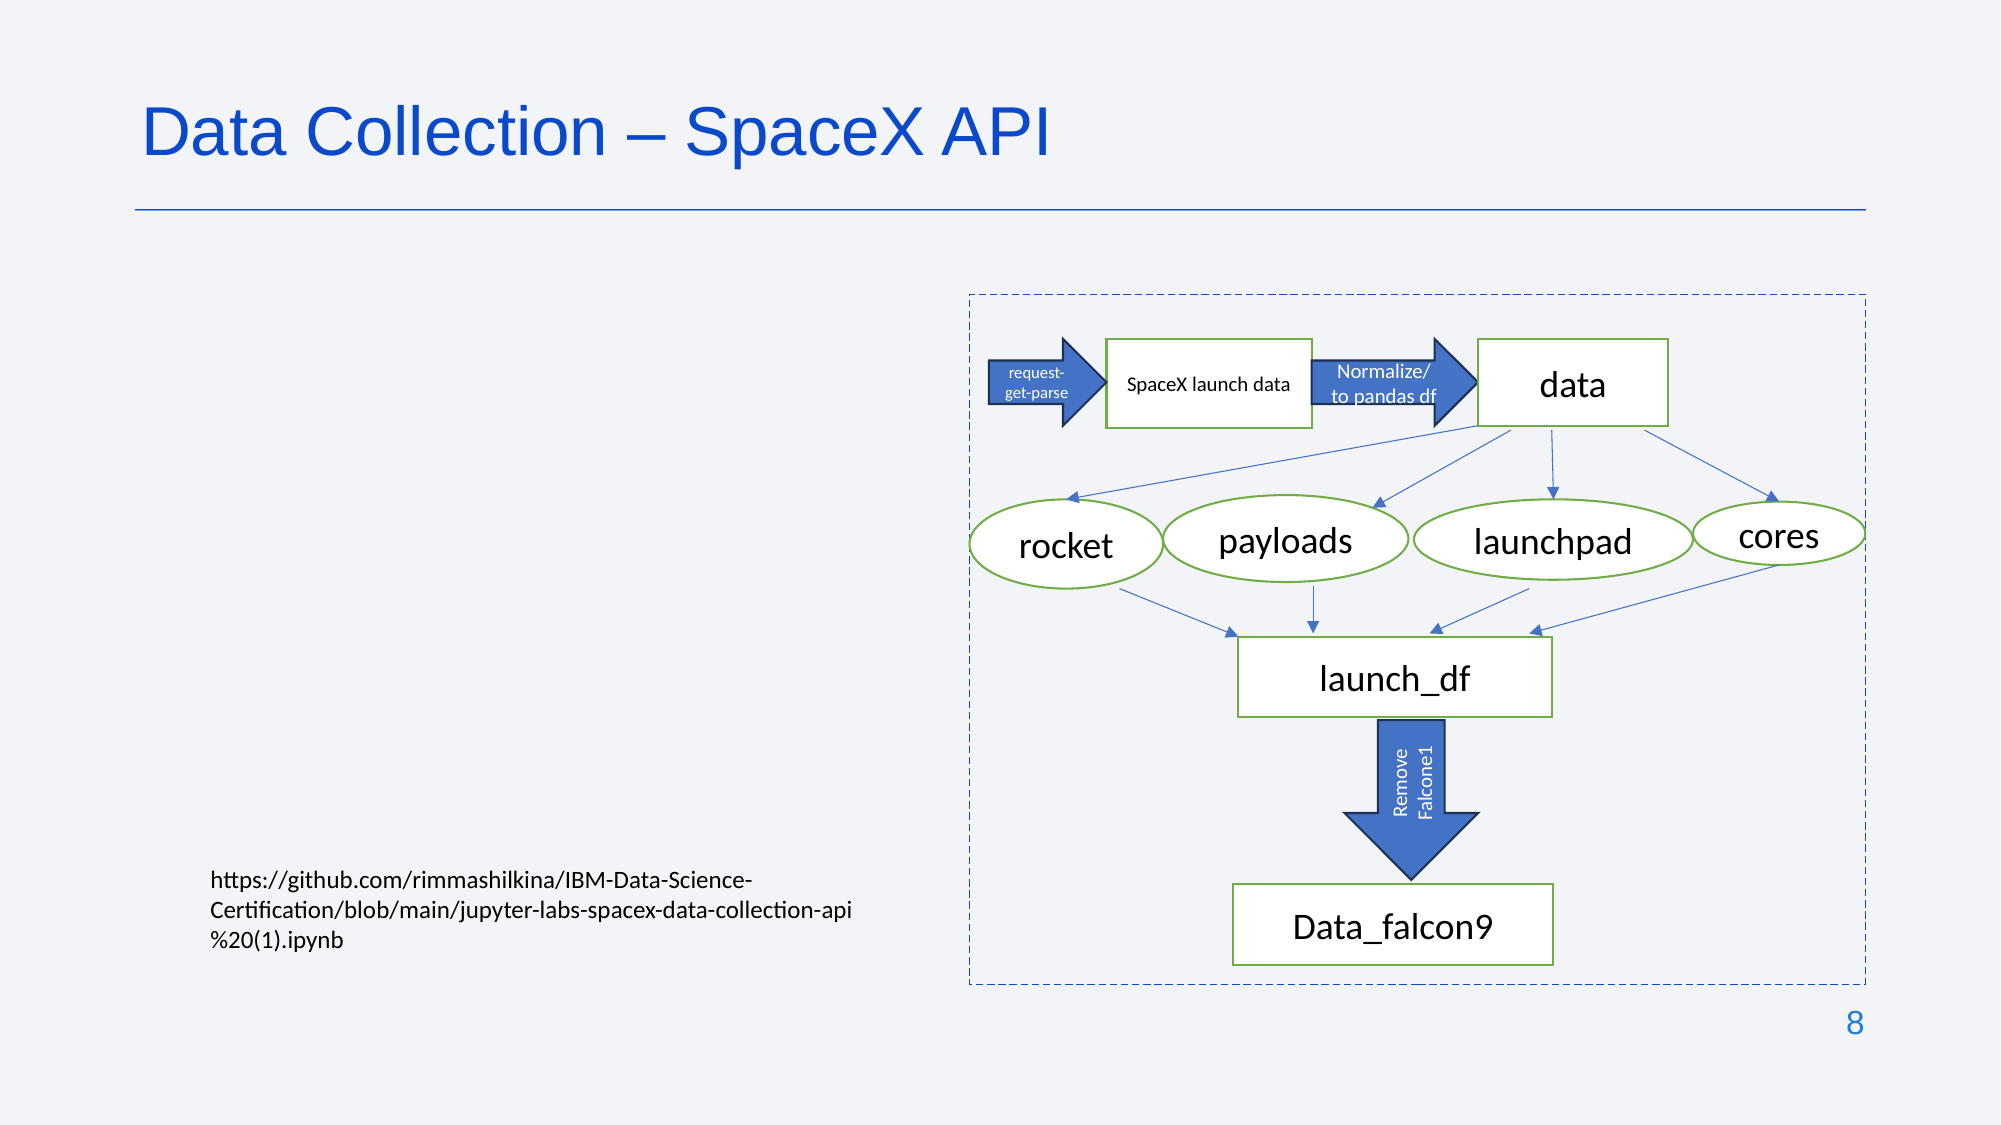

Data Collection – SpaceX API

data
request-get-parse
SpaceX launch data
Normalize/ to pandas df
payloads
rocket
launchpad
cores
launch_df
Remove Falcone1
https://github.com/rimmashilkina/IBM-Data-Science-Certification/blob/main/jupyter-labs-spacex-data-collection-api%20(1).ipynb

Data_falcon9
8